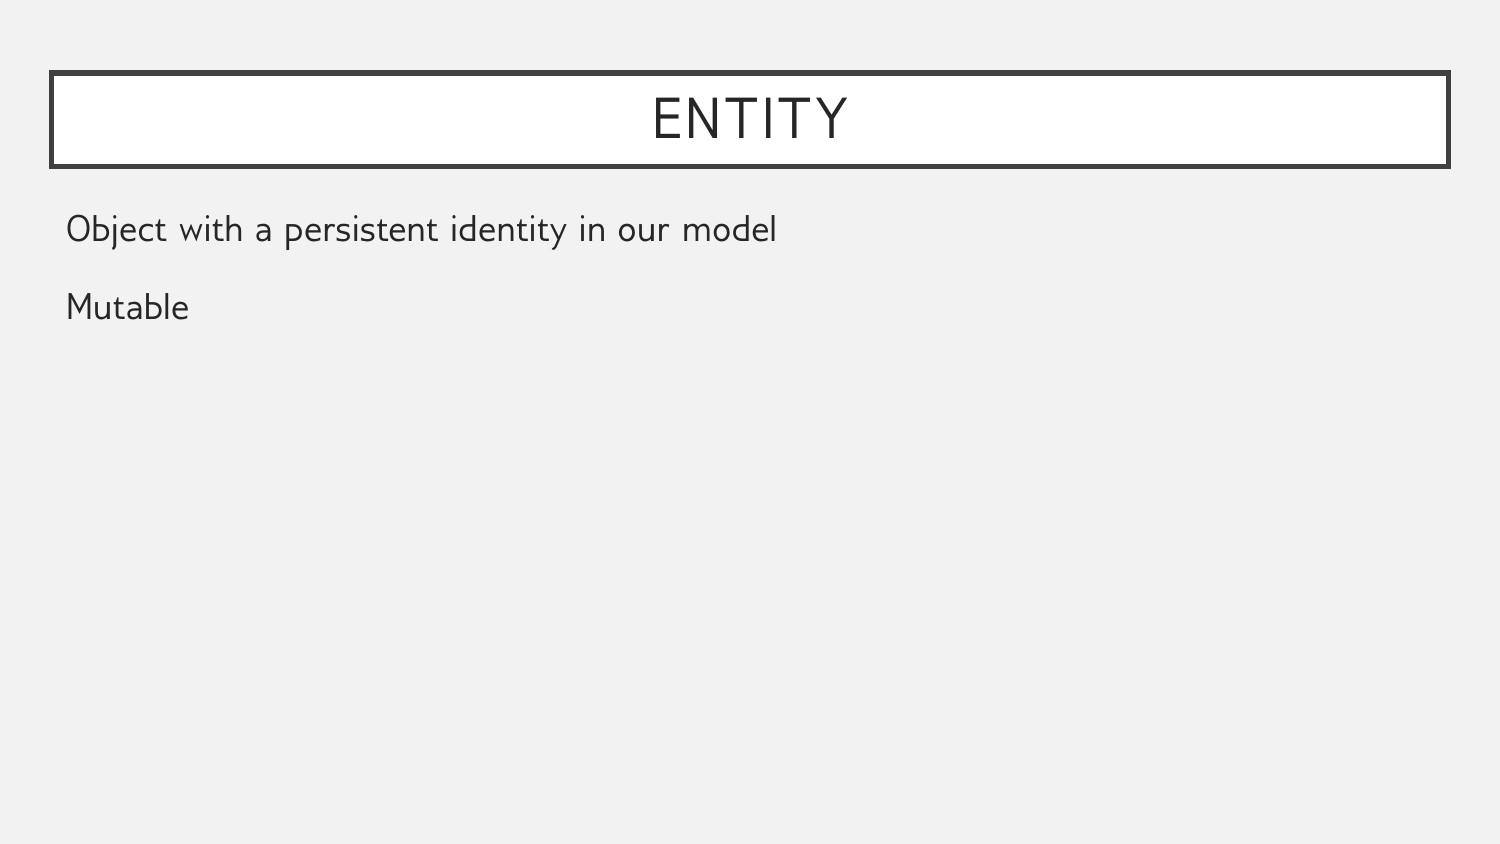

# Entity

Object with a persistent identity in our model
Mutable